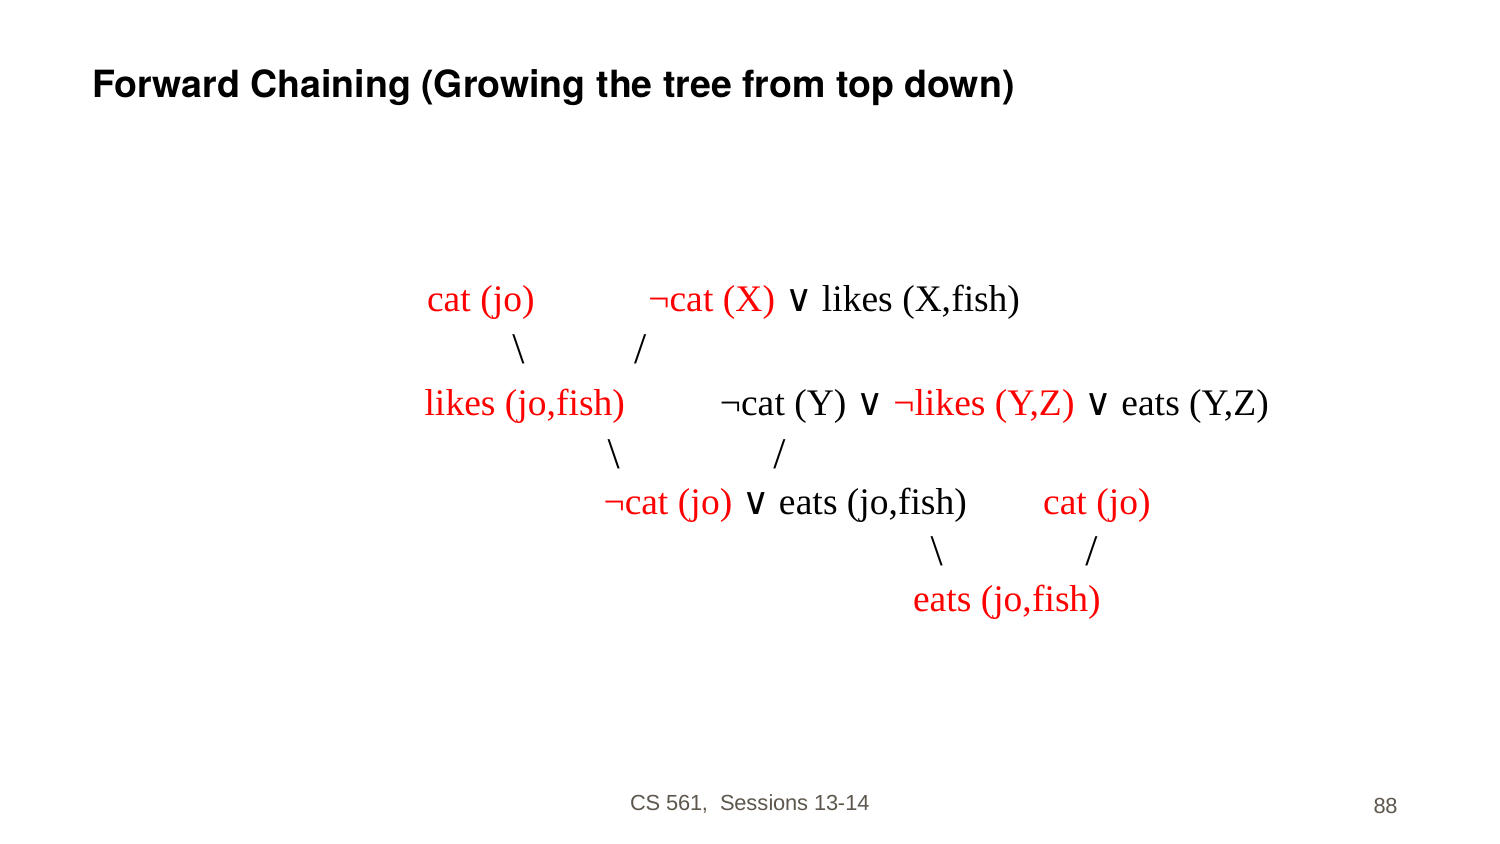

# Forward Chaining (Growing the tree from top down)
             cat (jo)            ¬cat (X) ∨ likes (X,fish)
                   \          /
           likes (jo,fish)          ¬cat (Y) ∨ ¬likes (Y,Z) ∨ eats (Y,Z)
	              \              /
		¬cat (jo) ∨ eats (jo,fish)        cat (jo)
                                                         \             /
				 eats (jo,fish)

CS 561,  Sessions 13-14
88